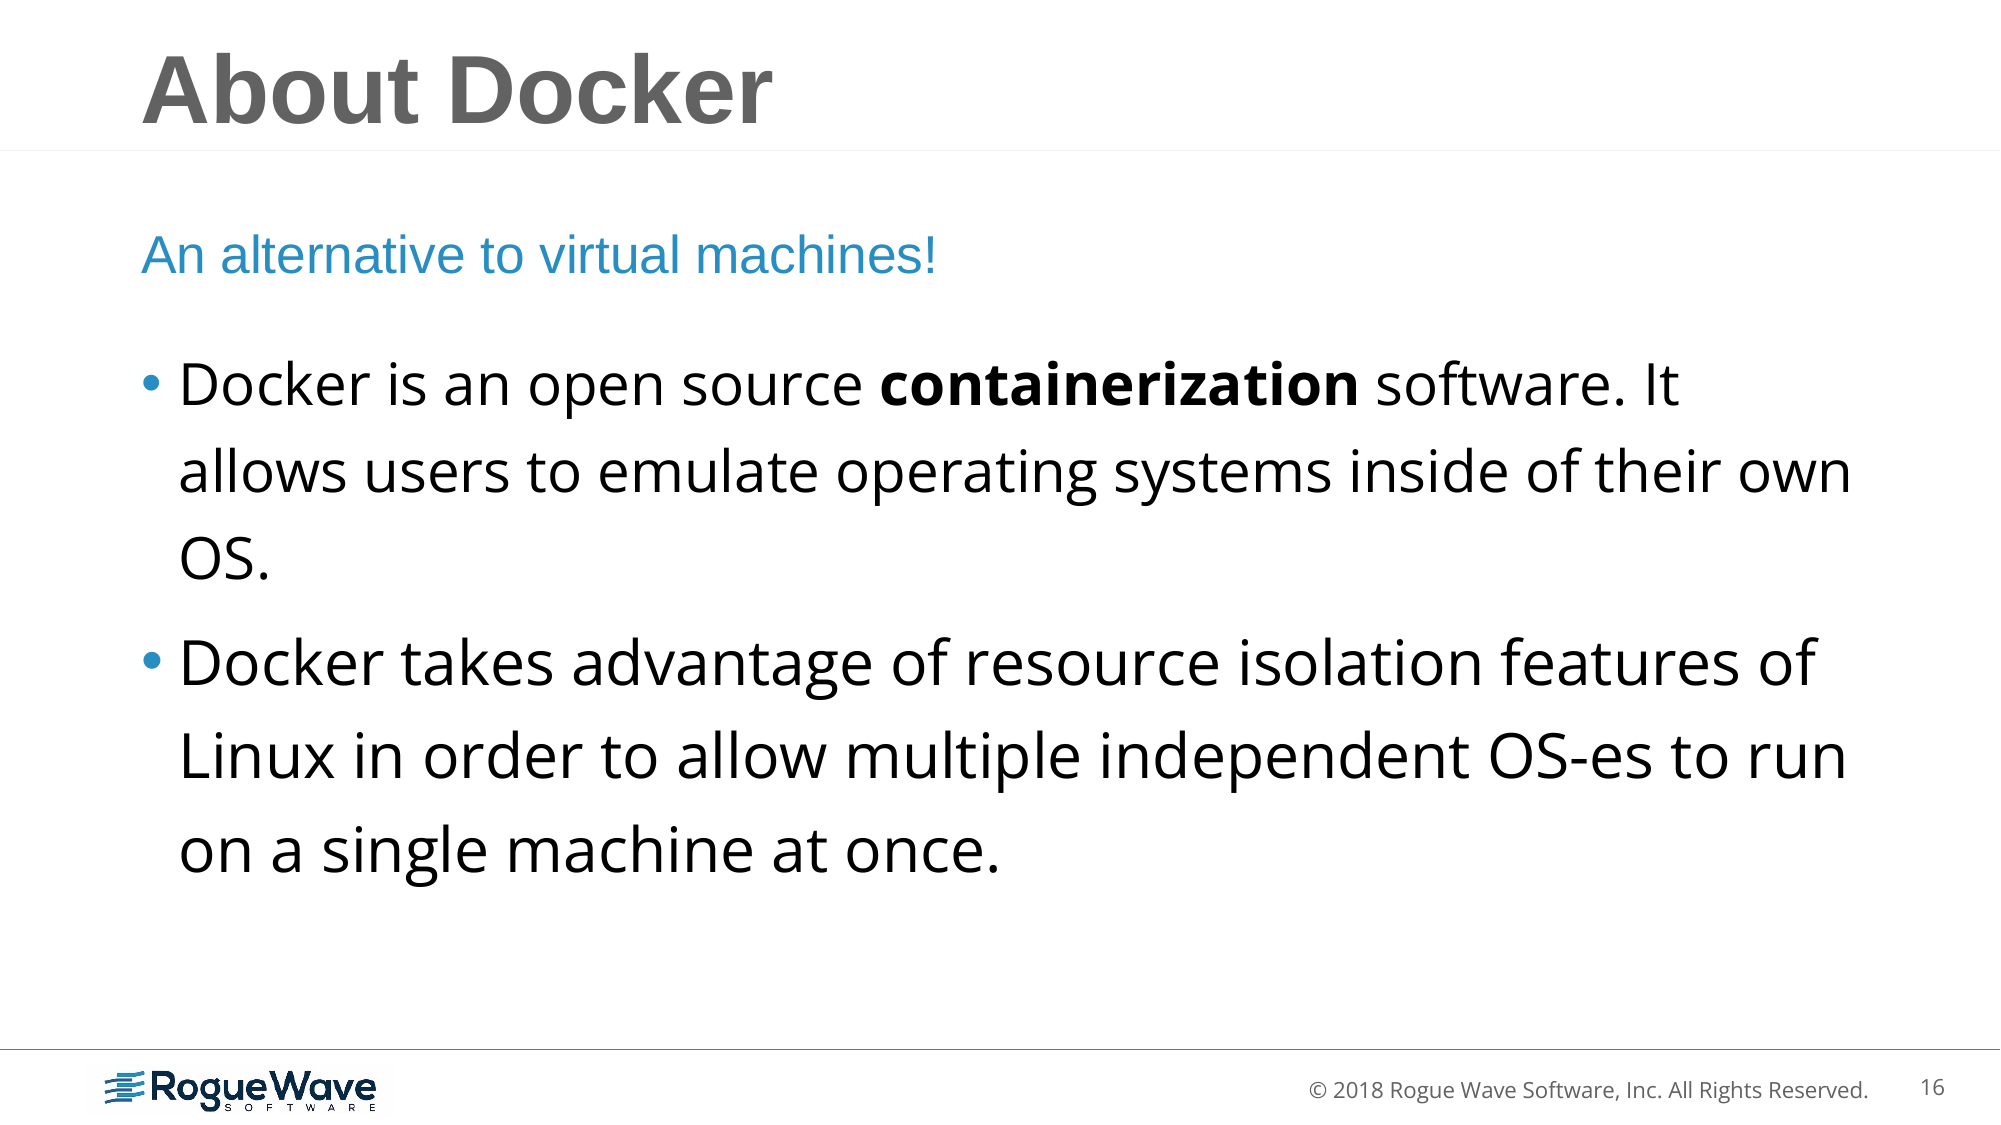

# About Docker

An alternative to virtual machines!
Docker is an open source containerization software. It allows users to emulate operating systems inside of their own OS.
Docker takes advantage of resource isolation features of Linux in order to allow multiple independent OS-es to run on a single machine at once.